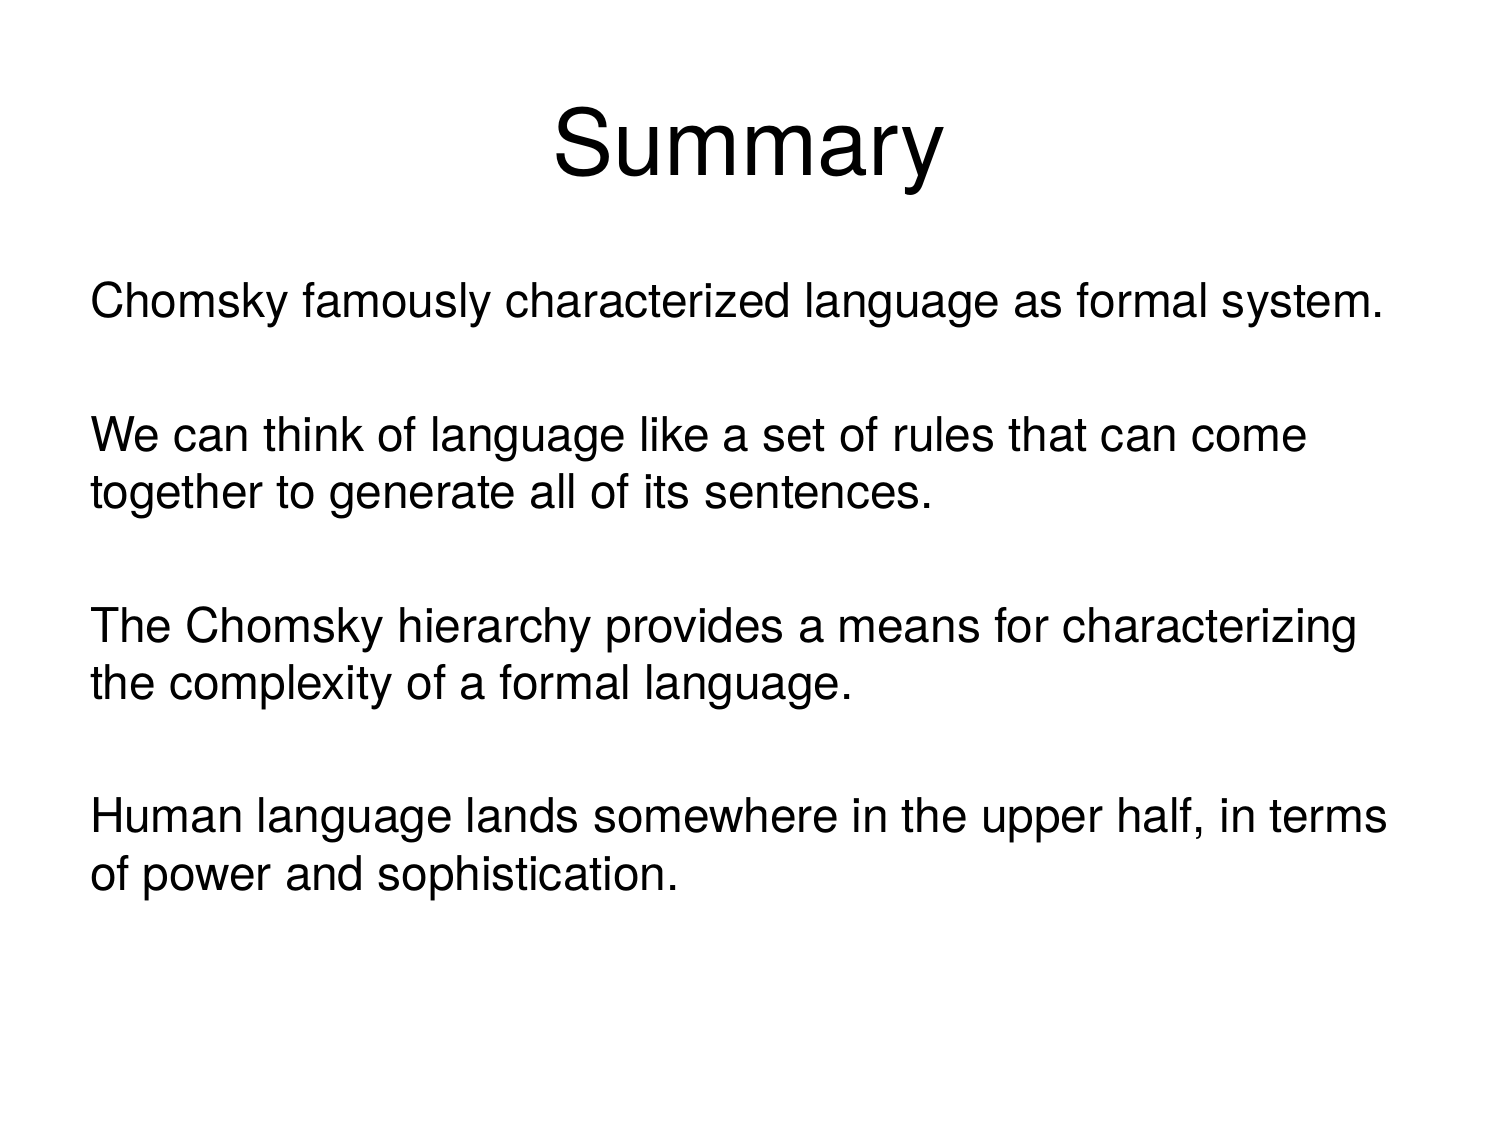

# Summary
Chomsky famously characterized language as formal system.

We can think of language like a set of rules that can come together to generate all of its sentences.

The Chomsky hierarchy provides a means for characterizing the complexity of a formal language.

Human language lands somewhere in the upper half, in terms of power and sophistication.